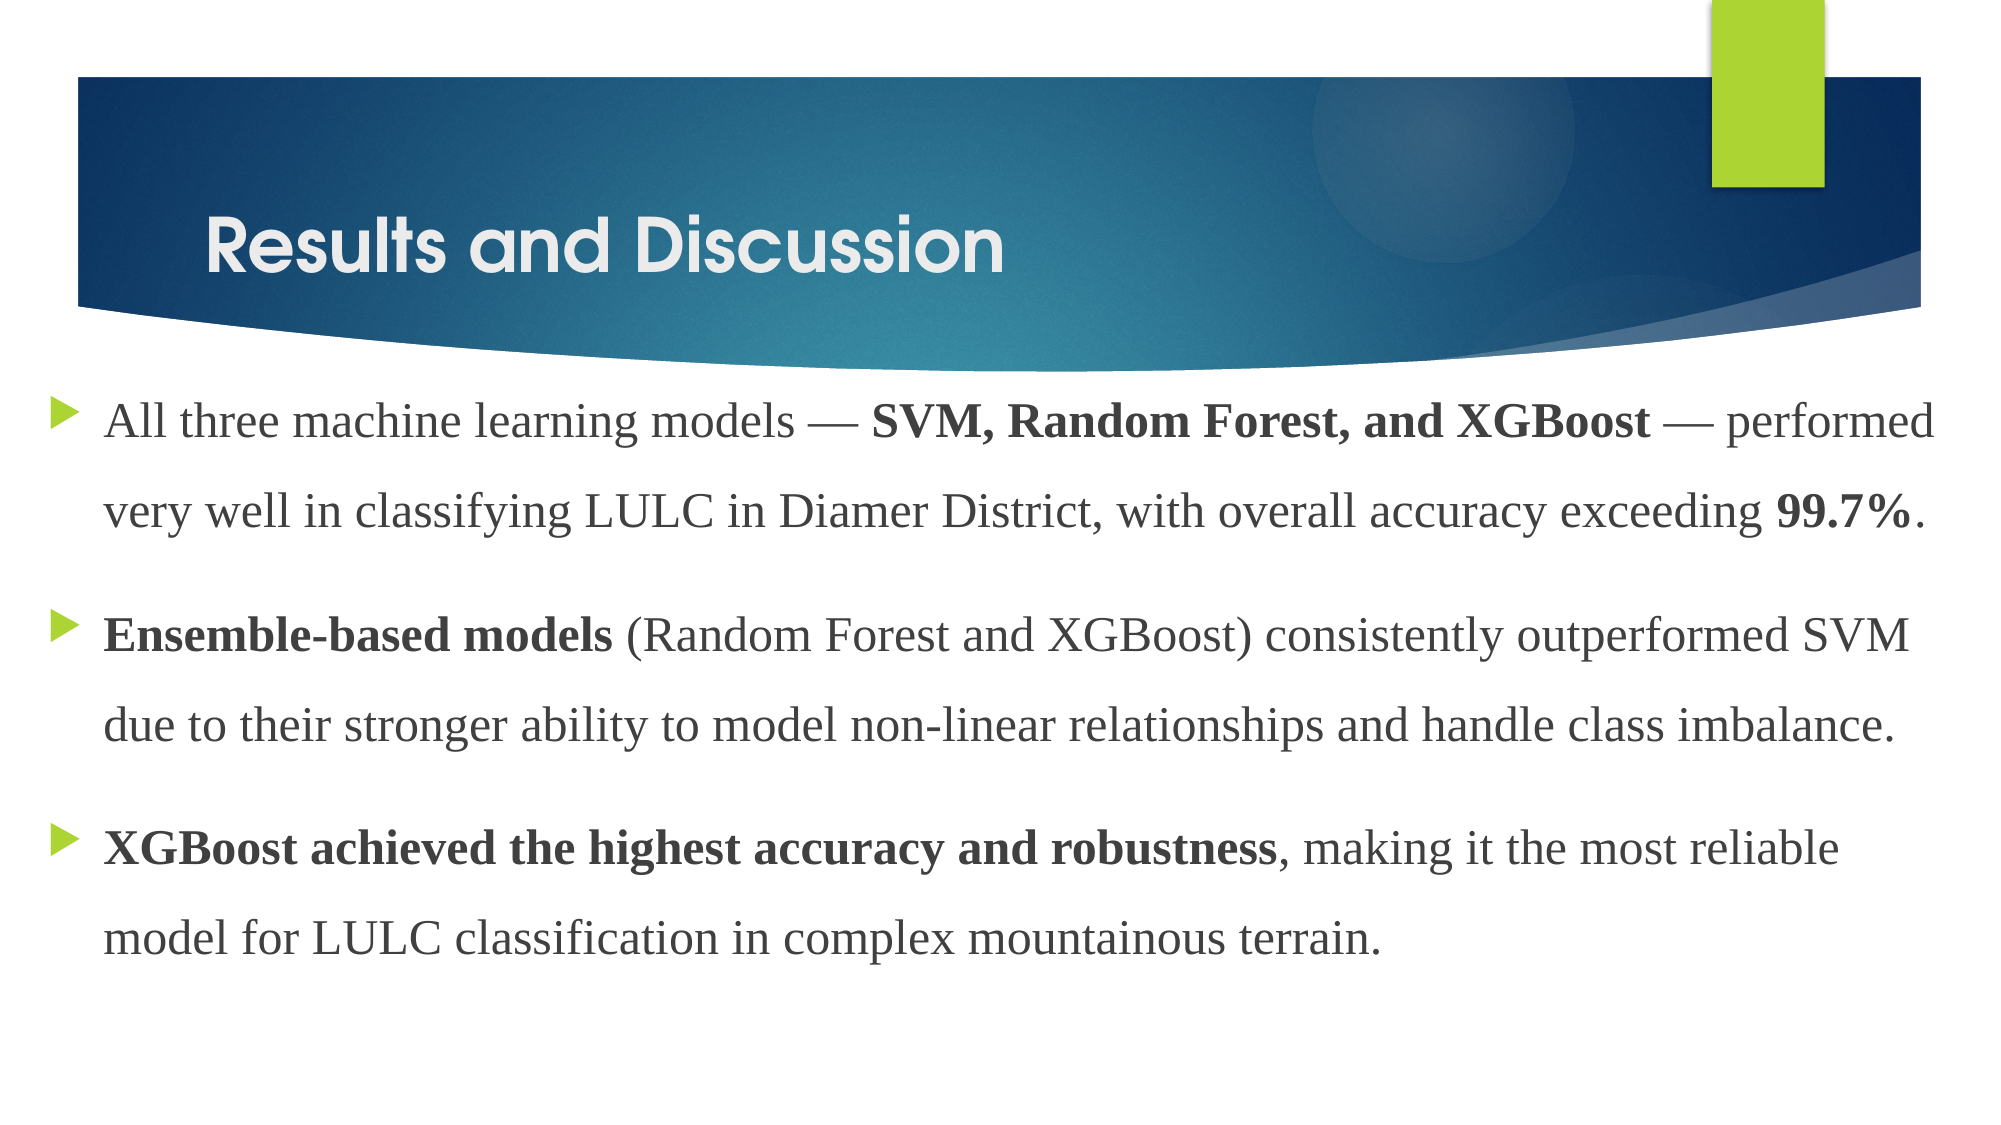

# Results and Discussion
All three machine learning models — SVM, Random Forest, and XGBoost — performed very well in classifying LULC in Diamer District, with overall accuracy exceeding 99.7%.
Ensemble-based models (Random Forest and XGBoost) consistently outperformed SVM due to their stronger ability to model non-linear relationships and handle class imbalance.
XGBoost achieved the highest accuracy and robustness, making it the most reliable model for LULC classification in complex mountainous terrain.